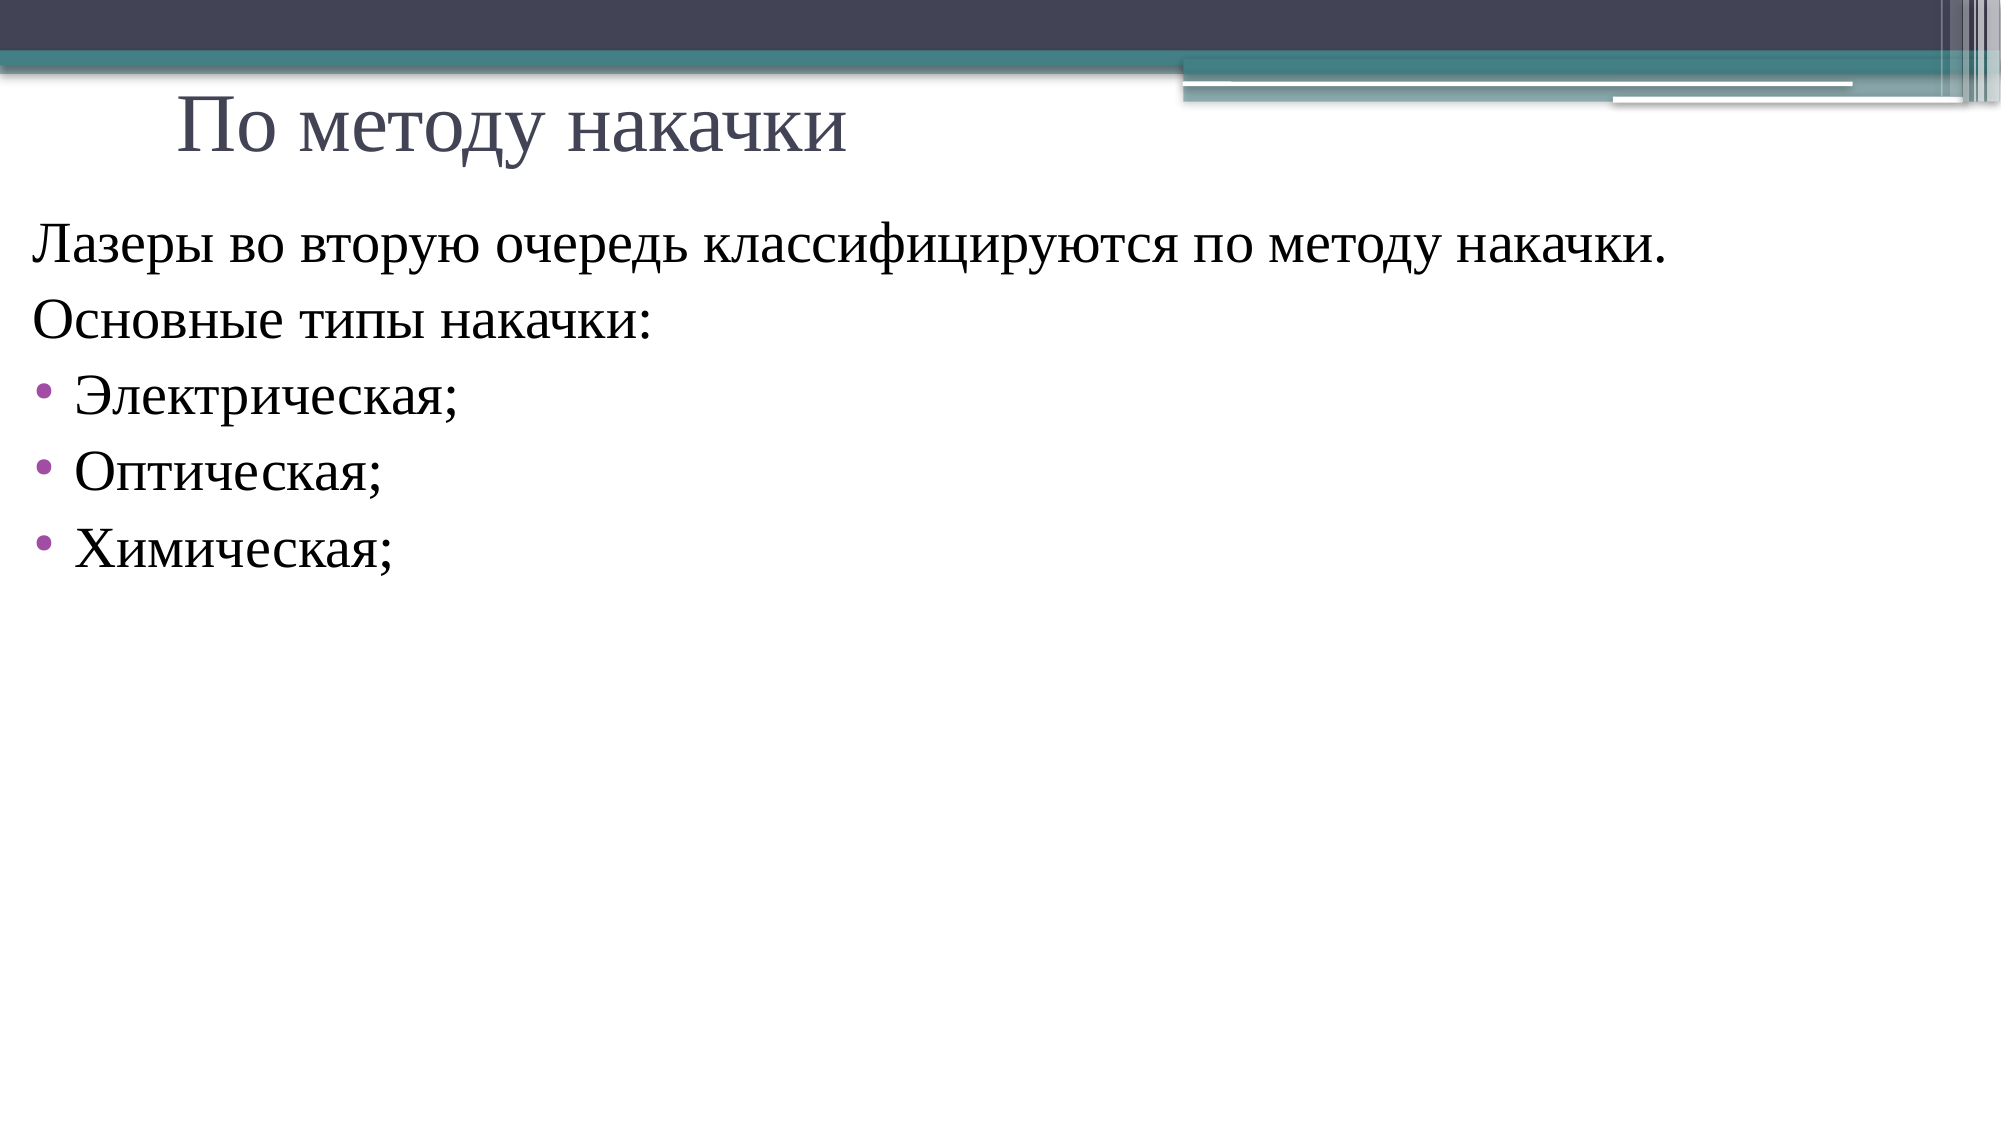

# По методу накачки
Лазеры во вторую очередь классифицируются по методу накачки.
Основные типы накачки:
Электрическая;
Оптическая;
Химическая;